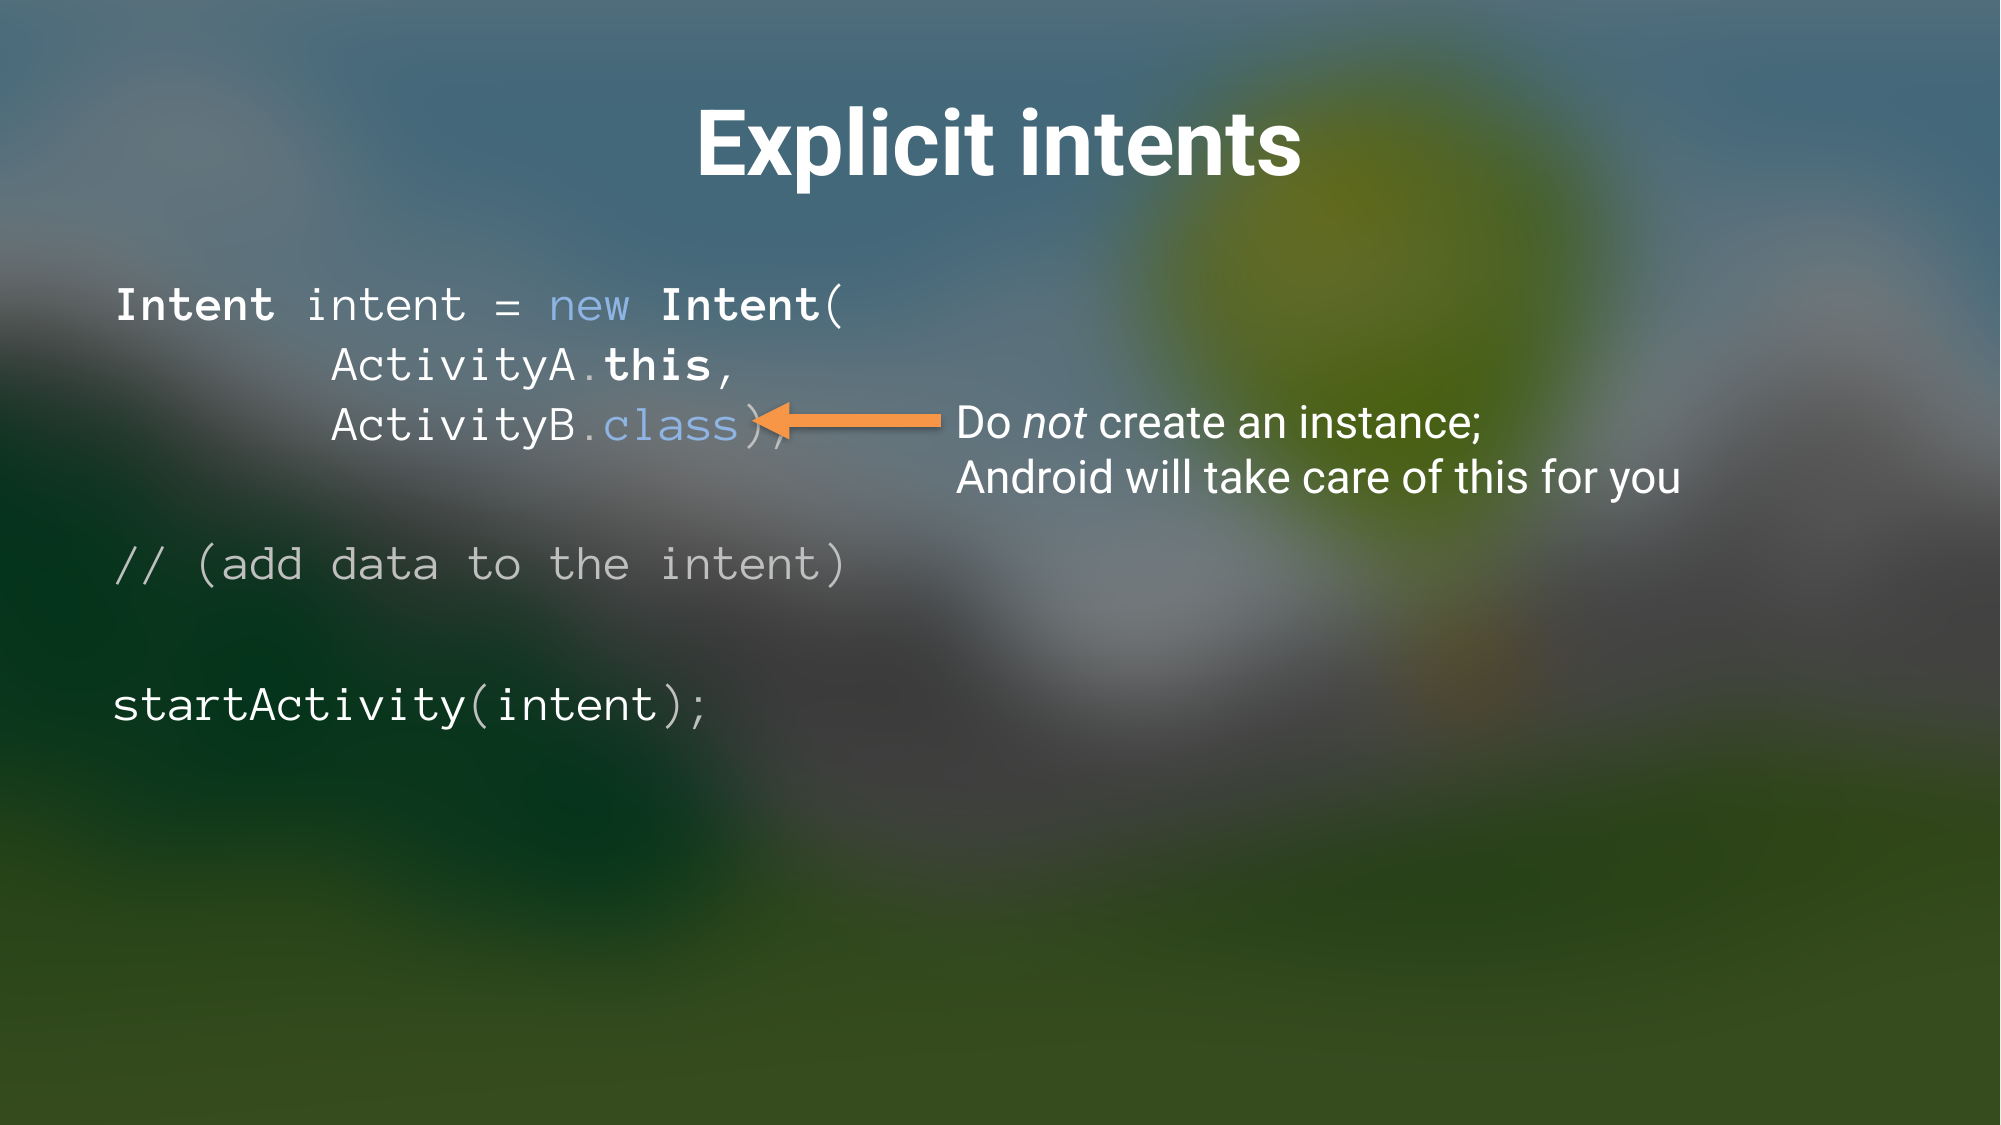

# Explicit intents
Intent intent = new Intent(
        ActivityA.this,
        ActivityB.class);

// (add data to the intent)

startActivity(intent);
Do not create an instance;
Android will take care of this for you